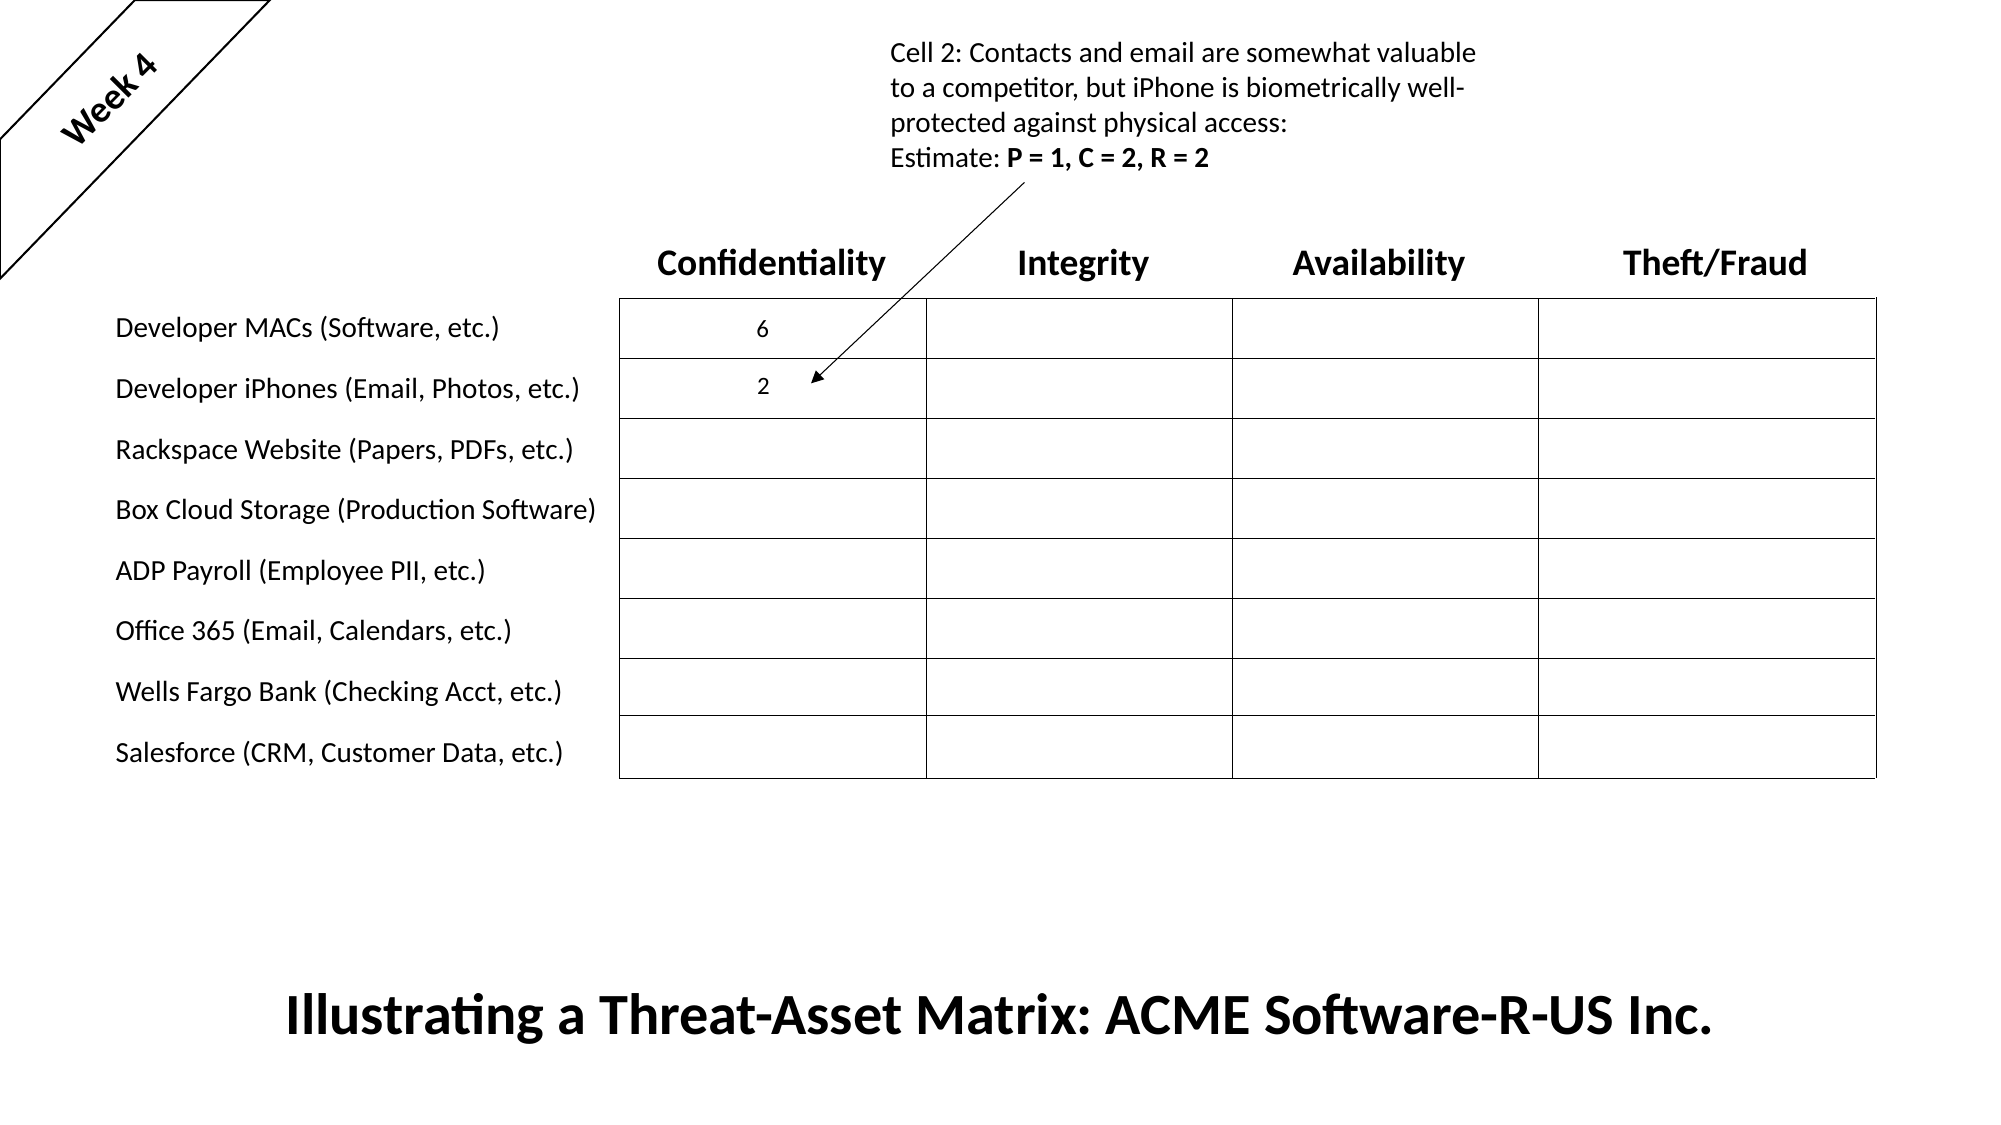

Cell 2: Contacts and email are somewhat valuable to a competitor, but iPhone is biometrically well-protected against physical access:
Estimate: P = 1, C = 2, R = 2
Week 4
Confidentiality
Integrity
Availability
Theft/Fraud
Developer MACs (Software, etc.)
6
2
Developer iPhones (Email, Photos, etc.)
Rackspace Website (Papers, PDFs, etc.)
Box Cloud Storage (Production Software)
ADP Payroll (Employee PII, etc.)
Office 365 (Email, Calendars, etc.)
Wells Fargo Bank (Checking Acct, etc.)
Salesforce (CRM, Customer Data, etc.)
Illustrating a Threat-Asset Matrix: ACME Software-R-US Inc.